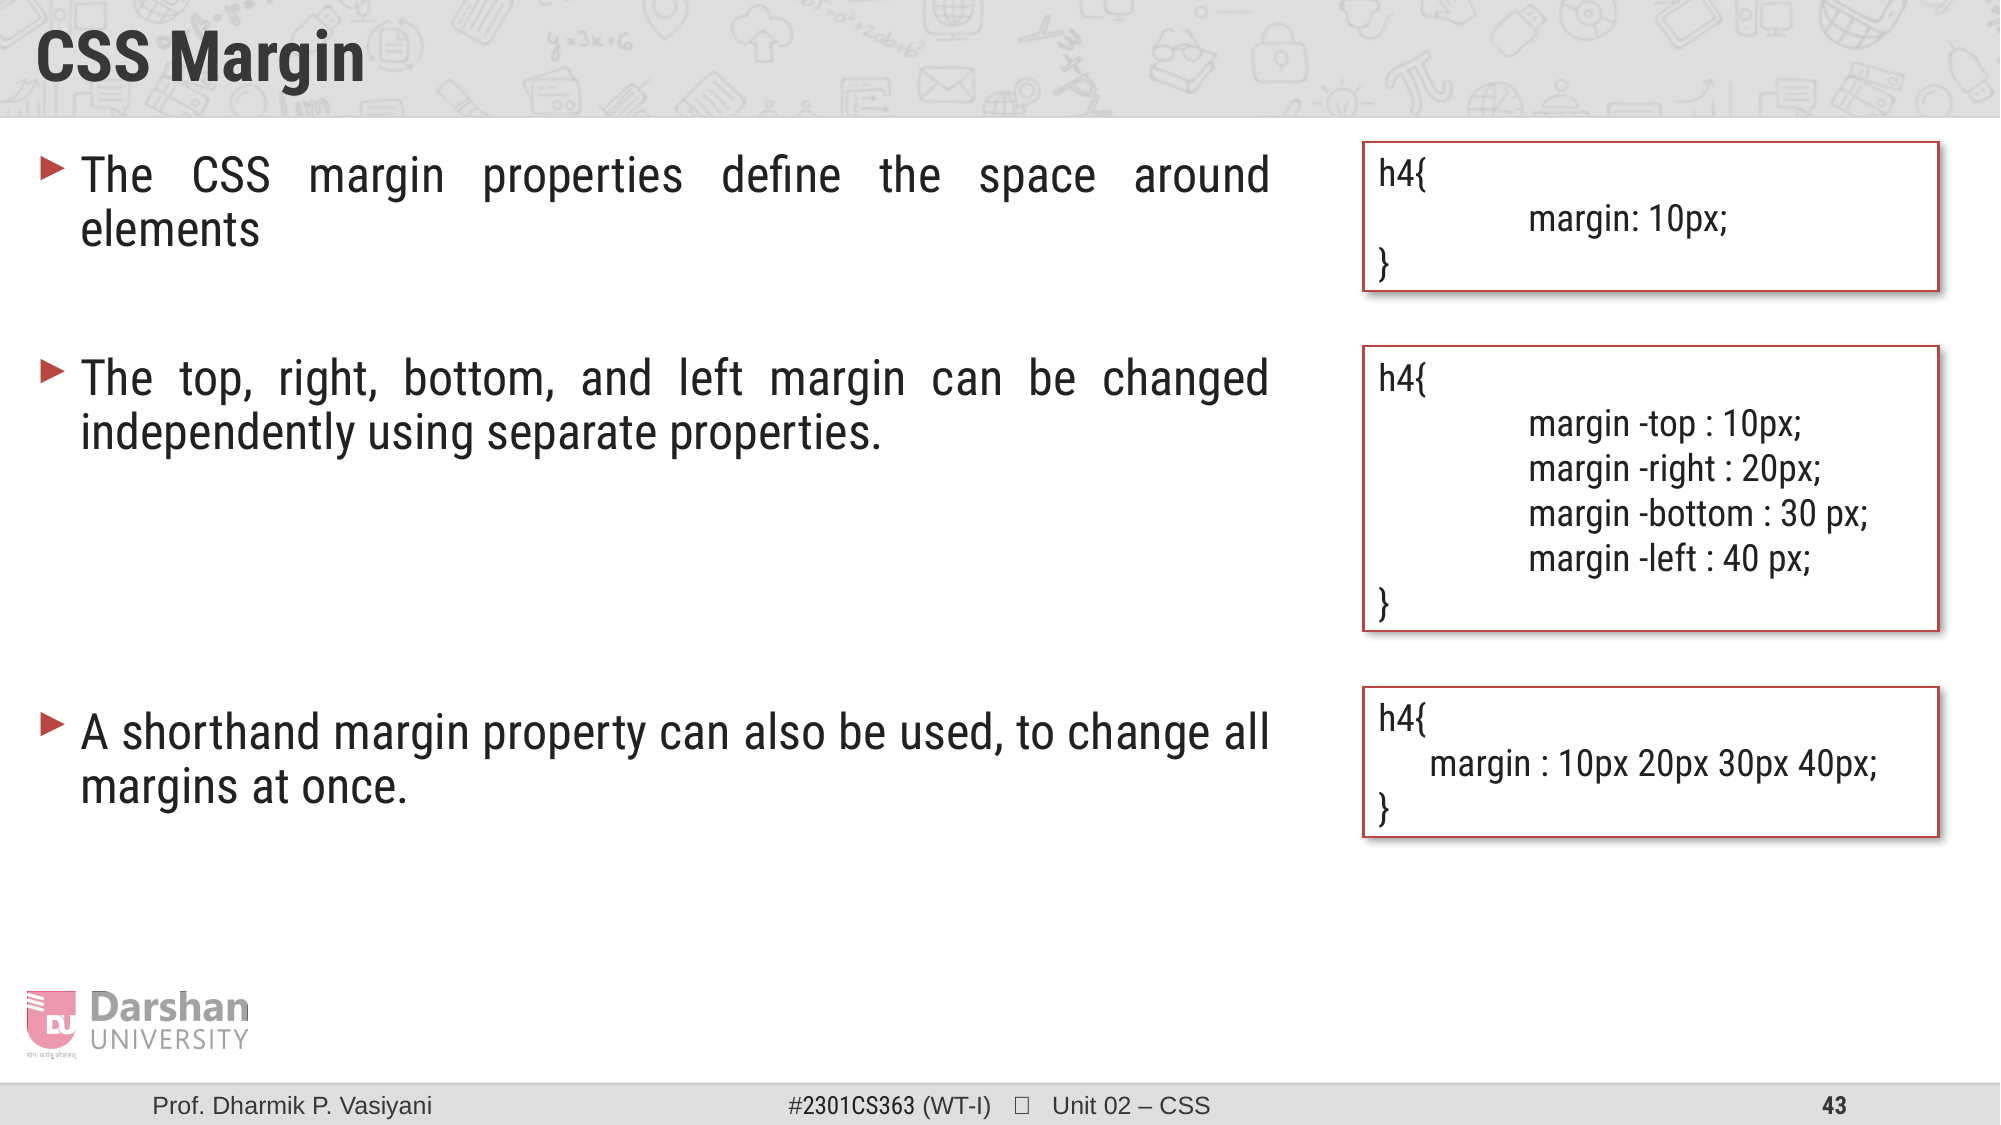

# CSS Margin
The CSS margin properties define the space around elements

The top, right, bottom, and left margin can be changed independently using separate properties.

A shorthand margin property can also be used, to change all margins at once.

h4{
	margin: 10px;
}
h4{
	margin -top : 10px;
	margin -right : 20px;
	margin -bottom : 30 px;
	margin -left : 40 px;
}
h4{
      margin : 10px 20px 30px 40px;
}